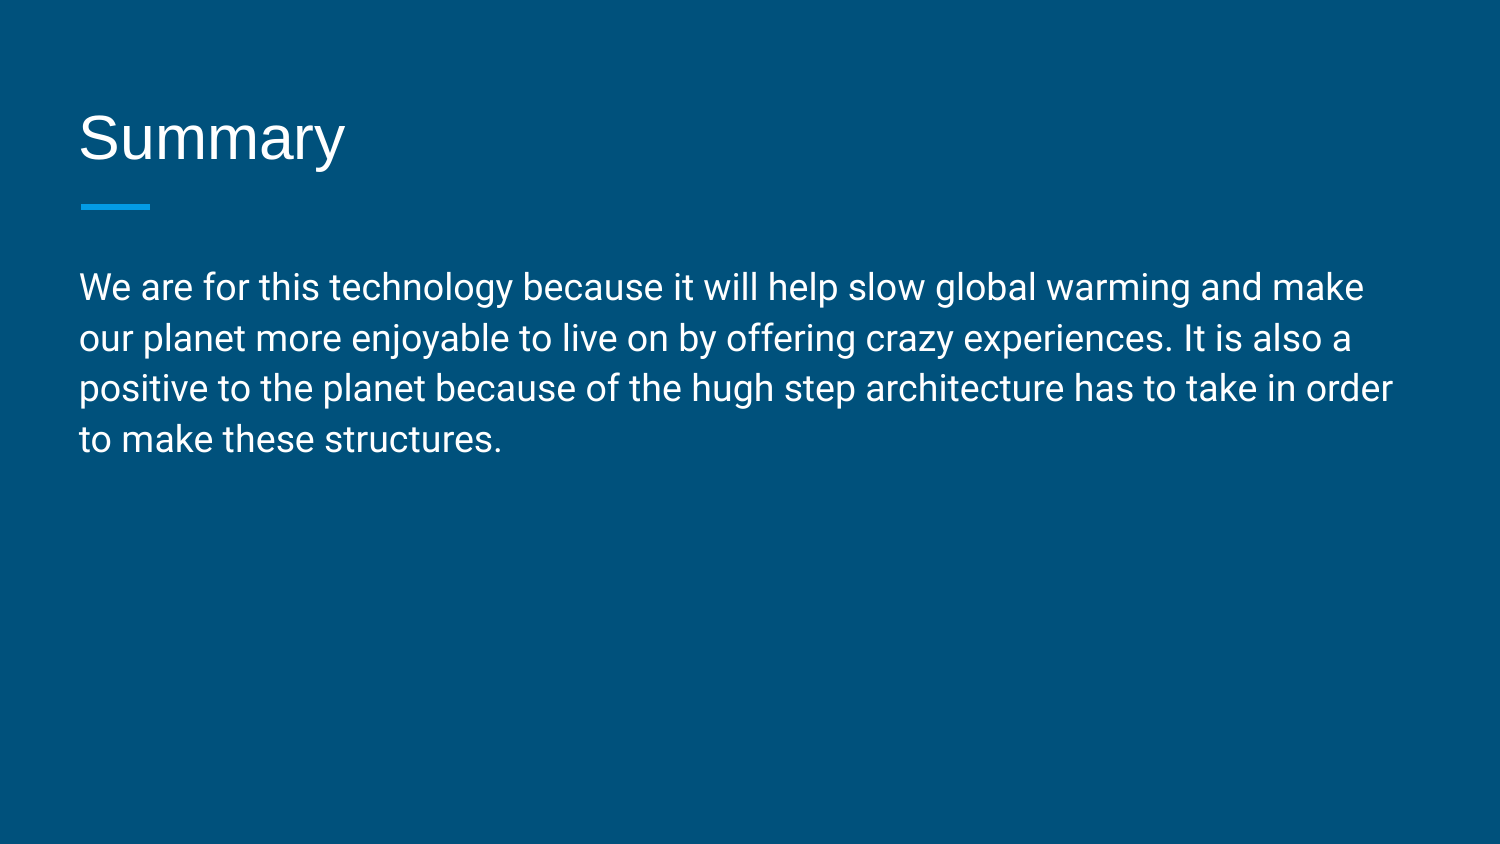

# Summary
We are for this technology because it will help slow global warming and make our planet more enjoyable to live on by offering crazy experiences. It is also a positive to the planet because of the hugh step architecture has to take in order to make these structures.